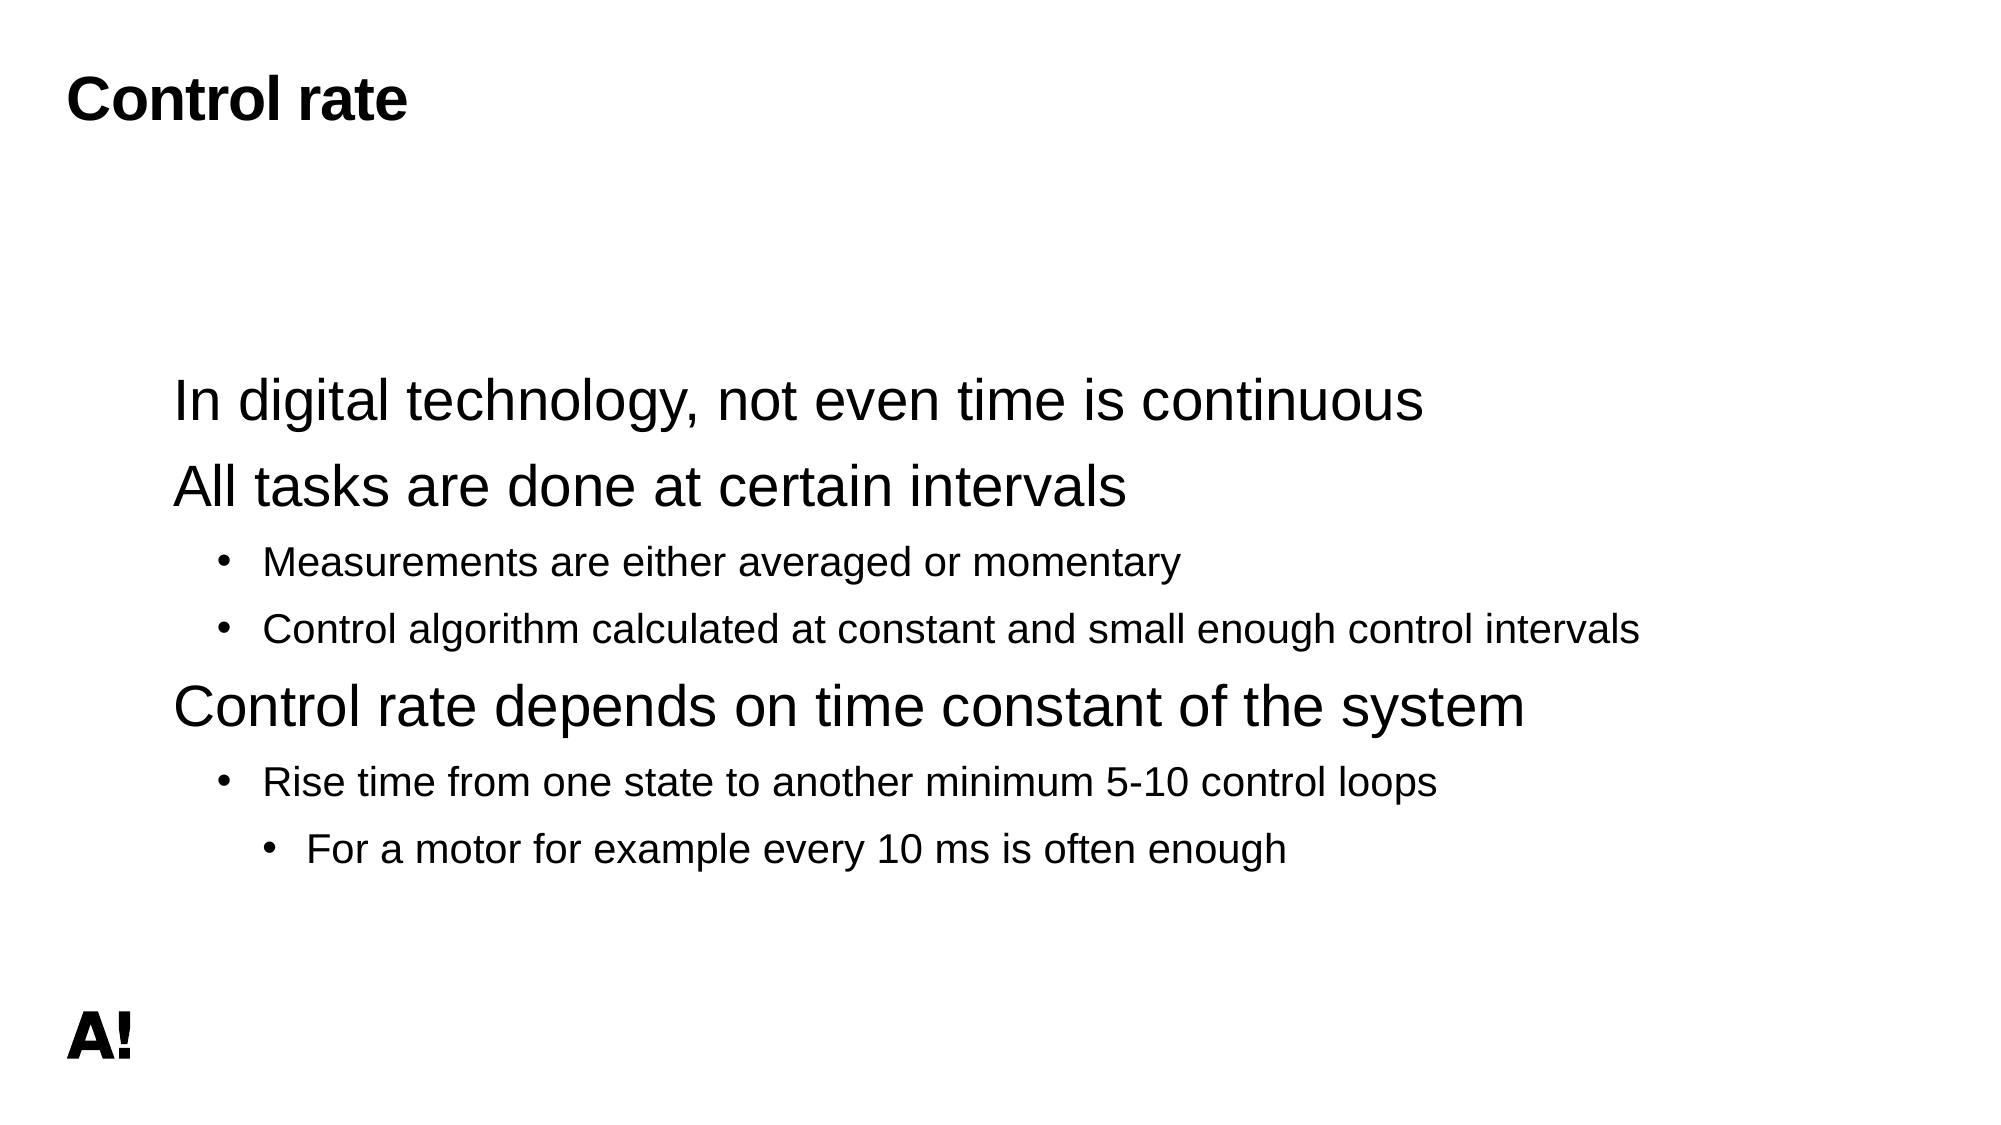

# Control rate
In digital technology, not even time is continuous
All tasks are done at certain intervals
Measurements are either averaged or momentary
Control algorithm calculated at constant and small enough control intervals
Control rate depends on time constant of the system
Rise time from one state to another minimum 5-10 control loops
For a motor for example every 10 ms is often enough